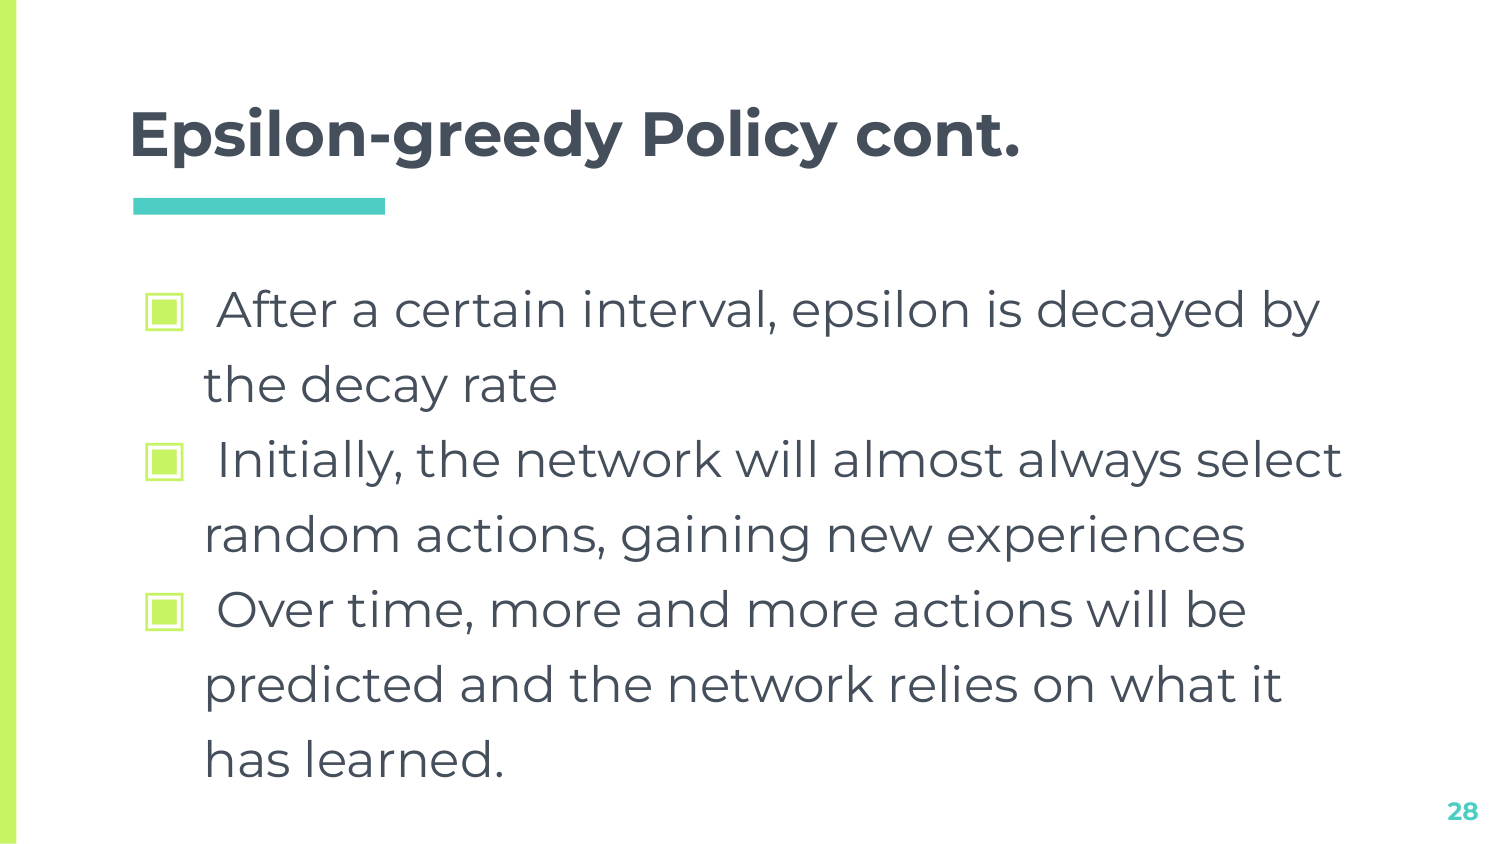

# Epsilon-greedy Policy cont.
 After a certain interval, epsilon is decayed by the decay rate
 Initially, the network will almost always select random actions, gaining new experiences
 Over time, more and more actions will be predicted and the network relies on what it has learned.
28